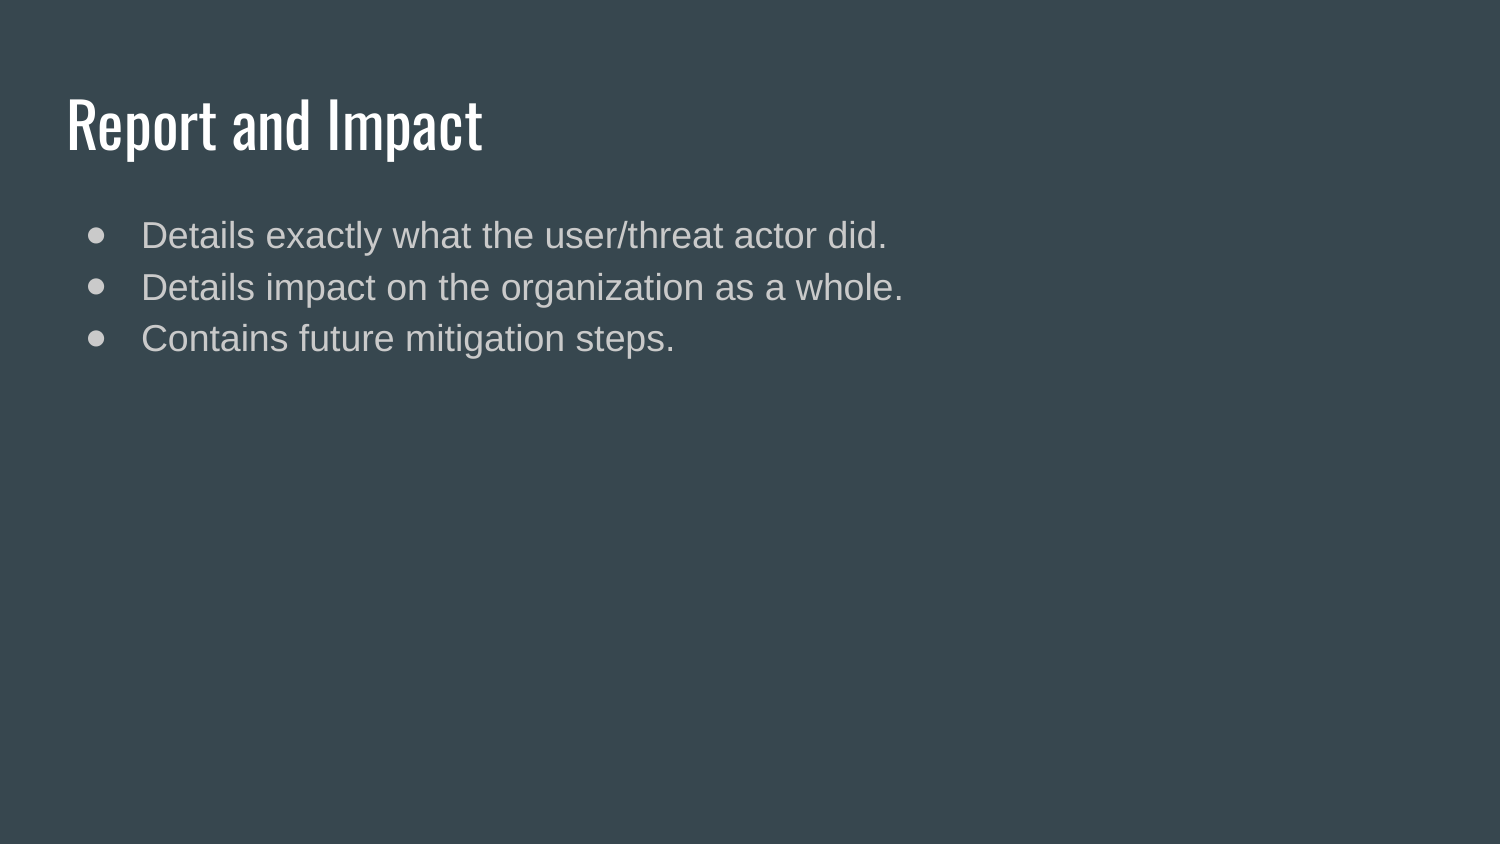

# Report and Impact
Details exactly what the user/threat actor did.
Details impact on the organization as a whole.
Contains future mitigation steps.